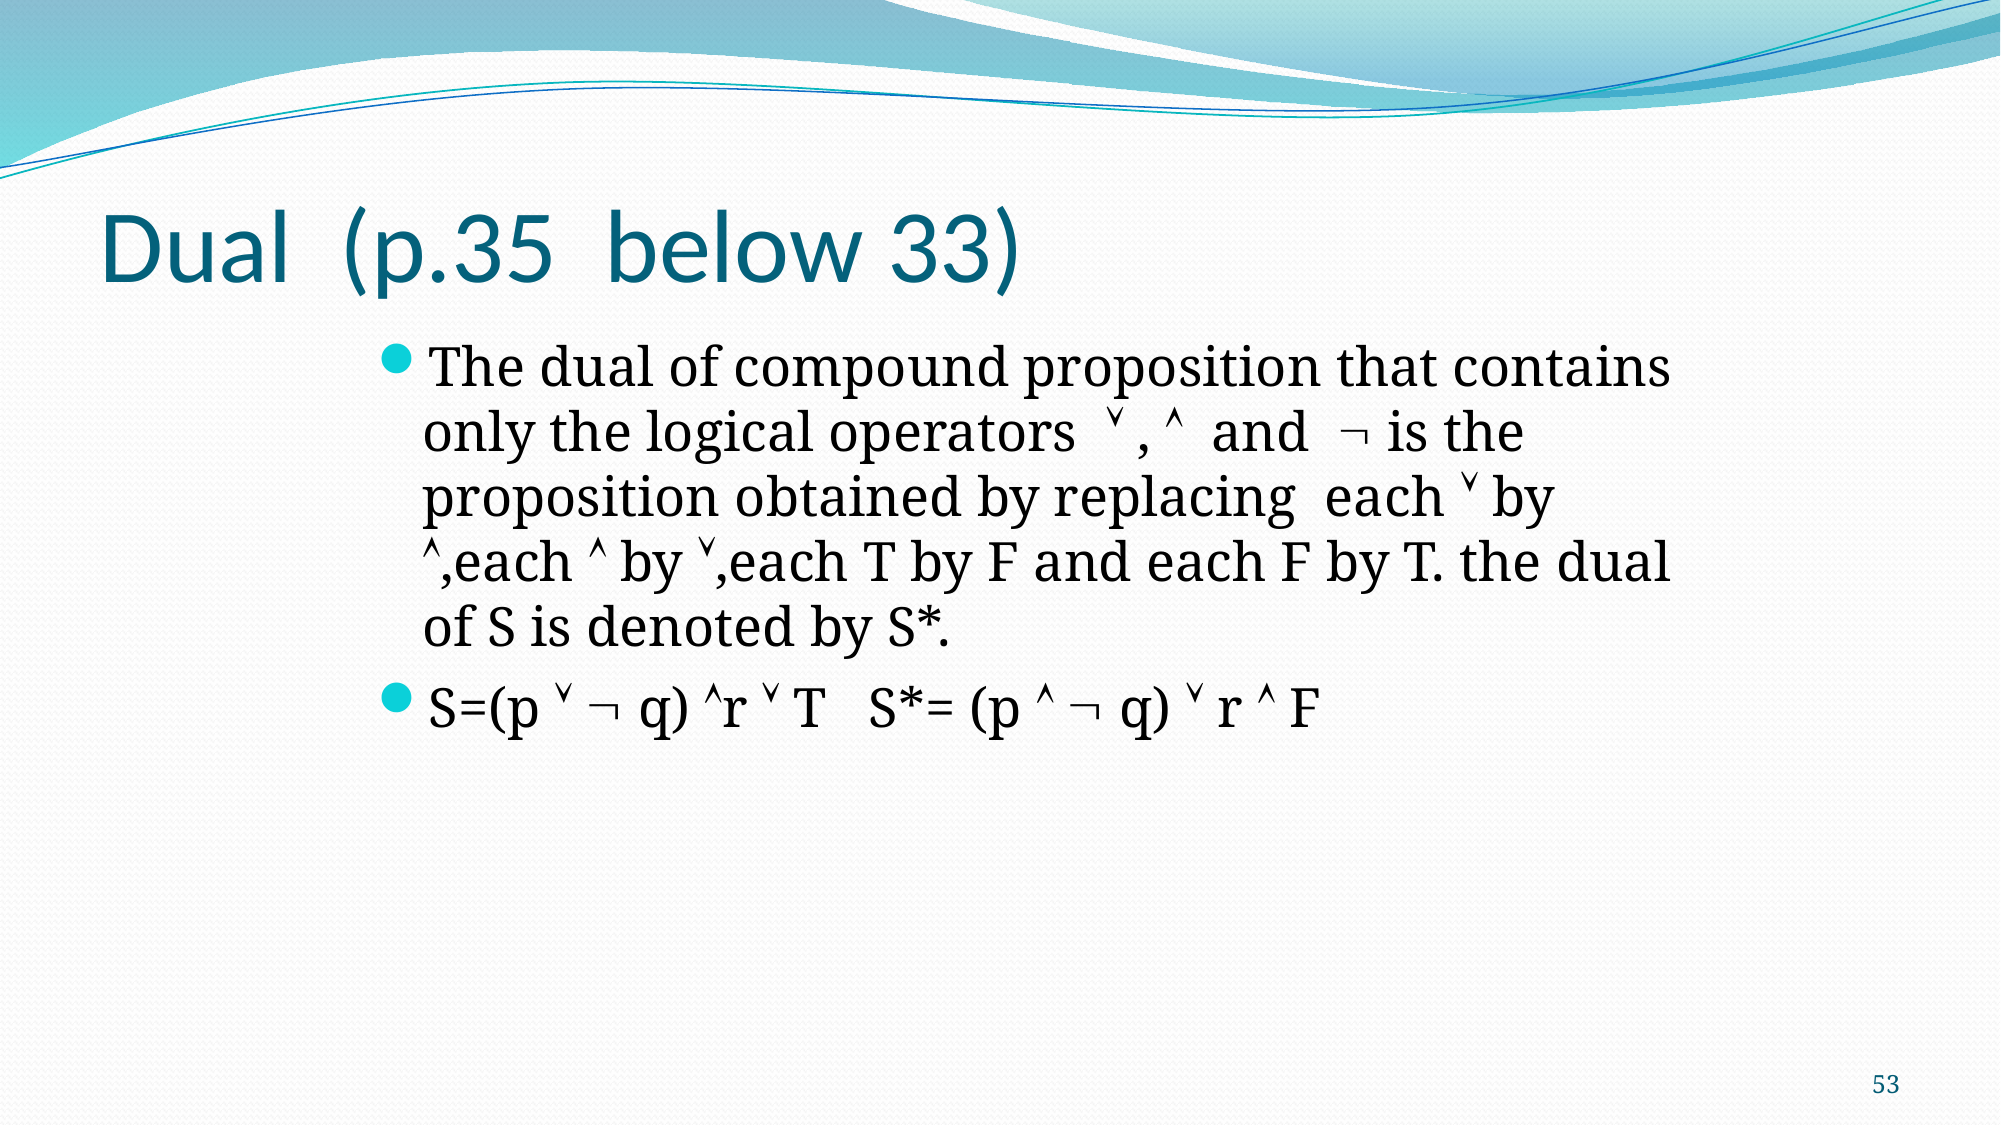

# Dual  (p.35  below 33)
The dual of compound proposition that contains only the logical operators  ∨ , ∧  and  ¬ is the proposition obtained by replacing  each ∨ by ∧,each ∧ by ∨,each T by F and each F by T. the dual of S is denoted by S*.
S=(p ∨ ¬ q) ∧r ∨ T   S*= (p ∧ ¬ q) ∨ r ∧ F
53